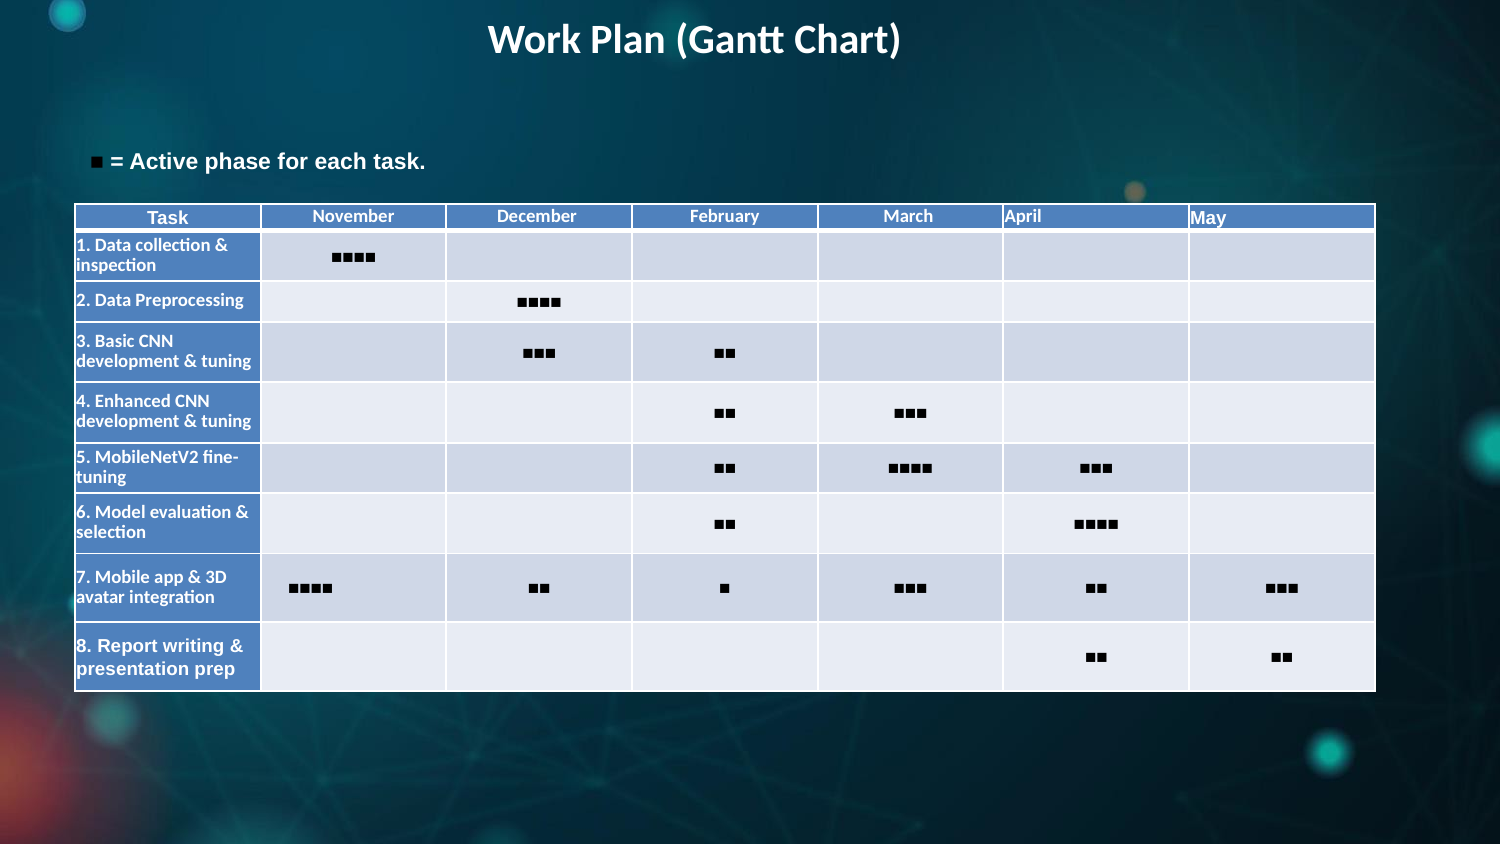

# Work Plan (Gantt Chart)
■ = Active phase for each task.
| Task | November | December | February | March | April | May |
| --- | --- | --- | --- | --- | --- | --- |
| 1. Data collection & inspection | ■■■■ |  |  |  |  |  |
| 2. Data Preprocessing |  | ■■■■ |  |  |  |  |
| 3. Basic CNN development & tuning |  | ■■■ | ■■ |  |  |  |
| 4. Enhanced CNN development & tuning |  |  | ■■ | ■■■ |  |  |
| 5. MobileNetV2 fine-tuning |  |  | ■■ | ■■■■ | ■■■ |  |
| 6. Model evaluation & selection |  |  | ■■ |  | ■■■■ |  |
| 7. Mobile app & 3D avatar integration | ■■■■ | ■■ | ■ | ■■■ | ■■ | ■■■ |
| 8. Report writing & presentation prep |  |  |  |  | ■■ | ■■ |